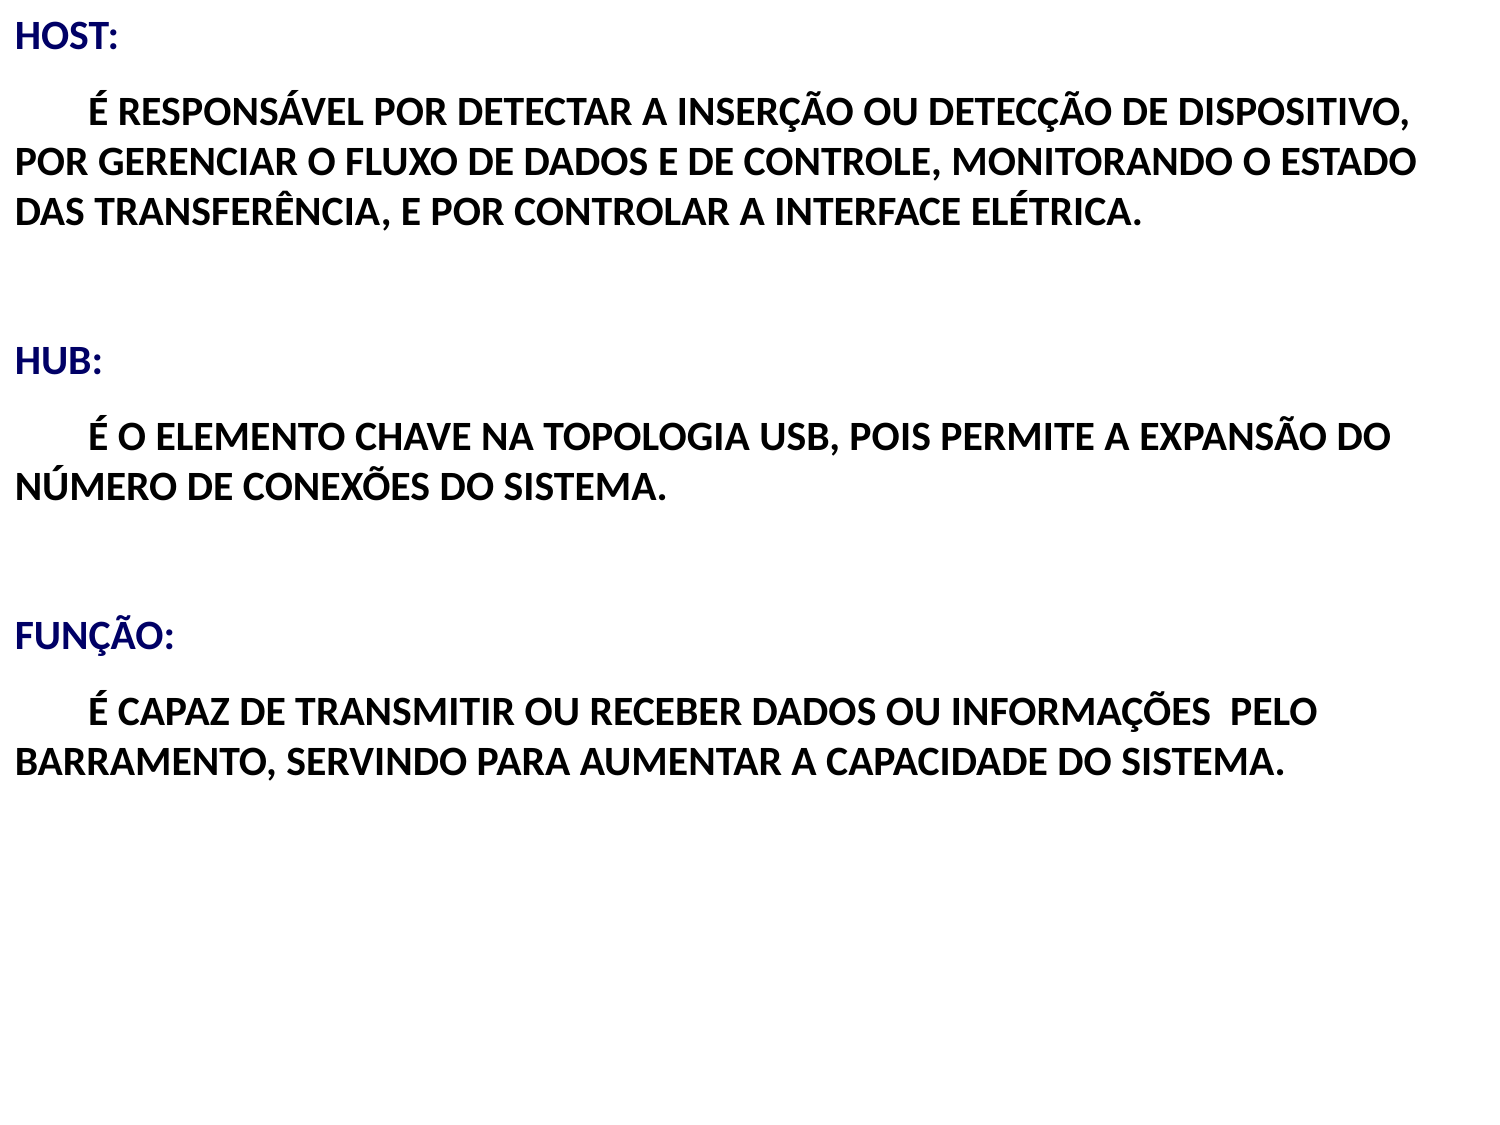

HOST:
	É RESPONSÁVEL POR DETECTAR A INSERÇÃO OU DETECÇÃO DE DISPOSITIVO, POR GERENCIAR O FLUXO DE DADOS E DE CONTROLE, MONITORANDO O ESTADO DAS TRANSFERÊNCIA, E POR CONTROLAR A INTERFACE ELÉTRICA.
HUB:
	É O ELEMENTO CHAVE NA TOPOLOGIA USB, POIS PERMITE A EXPANSÃO DO NÚMERO DE CONEXÕES DO SISTEMA.
FUNÇÃO:
	É CAPAZ DE TRANSMITIR OU RECEBER DADOS OU INFORMAÇÕES  PELO BARRAMENTO, SERVINDO PARA AUMENTAR A CAPACIDADE DO SISTEMA.